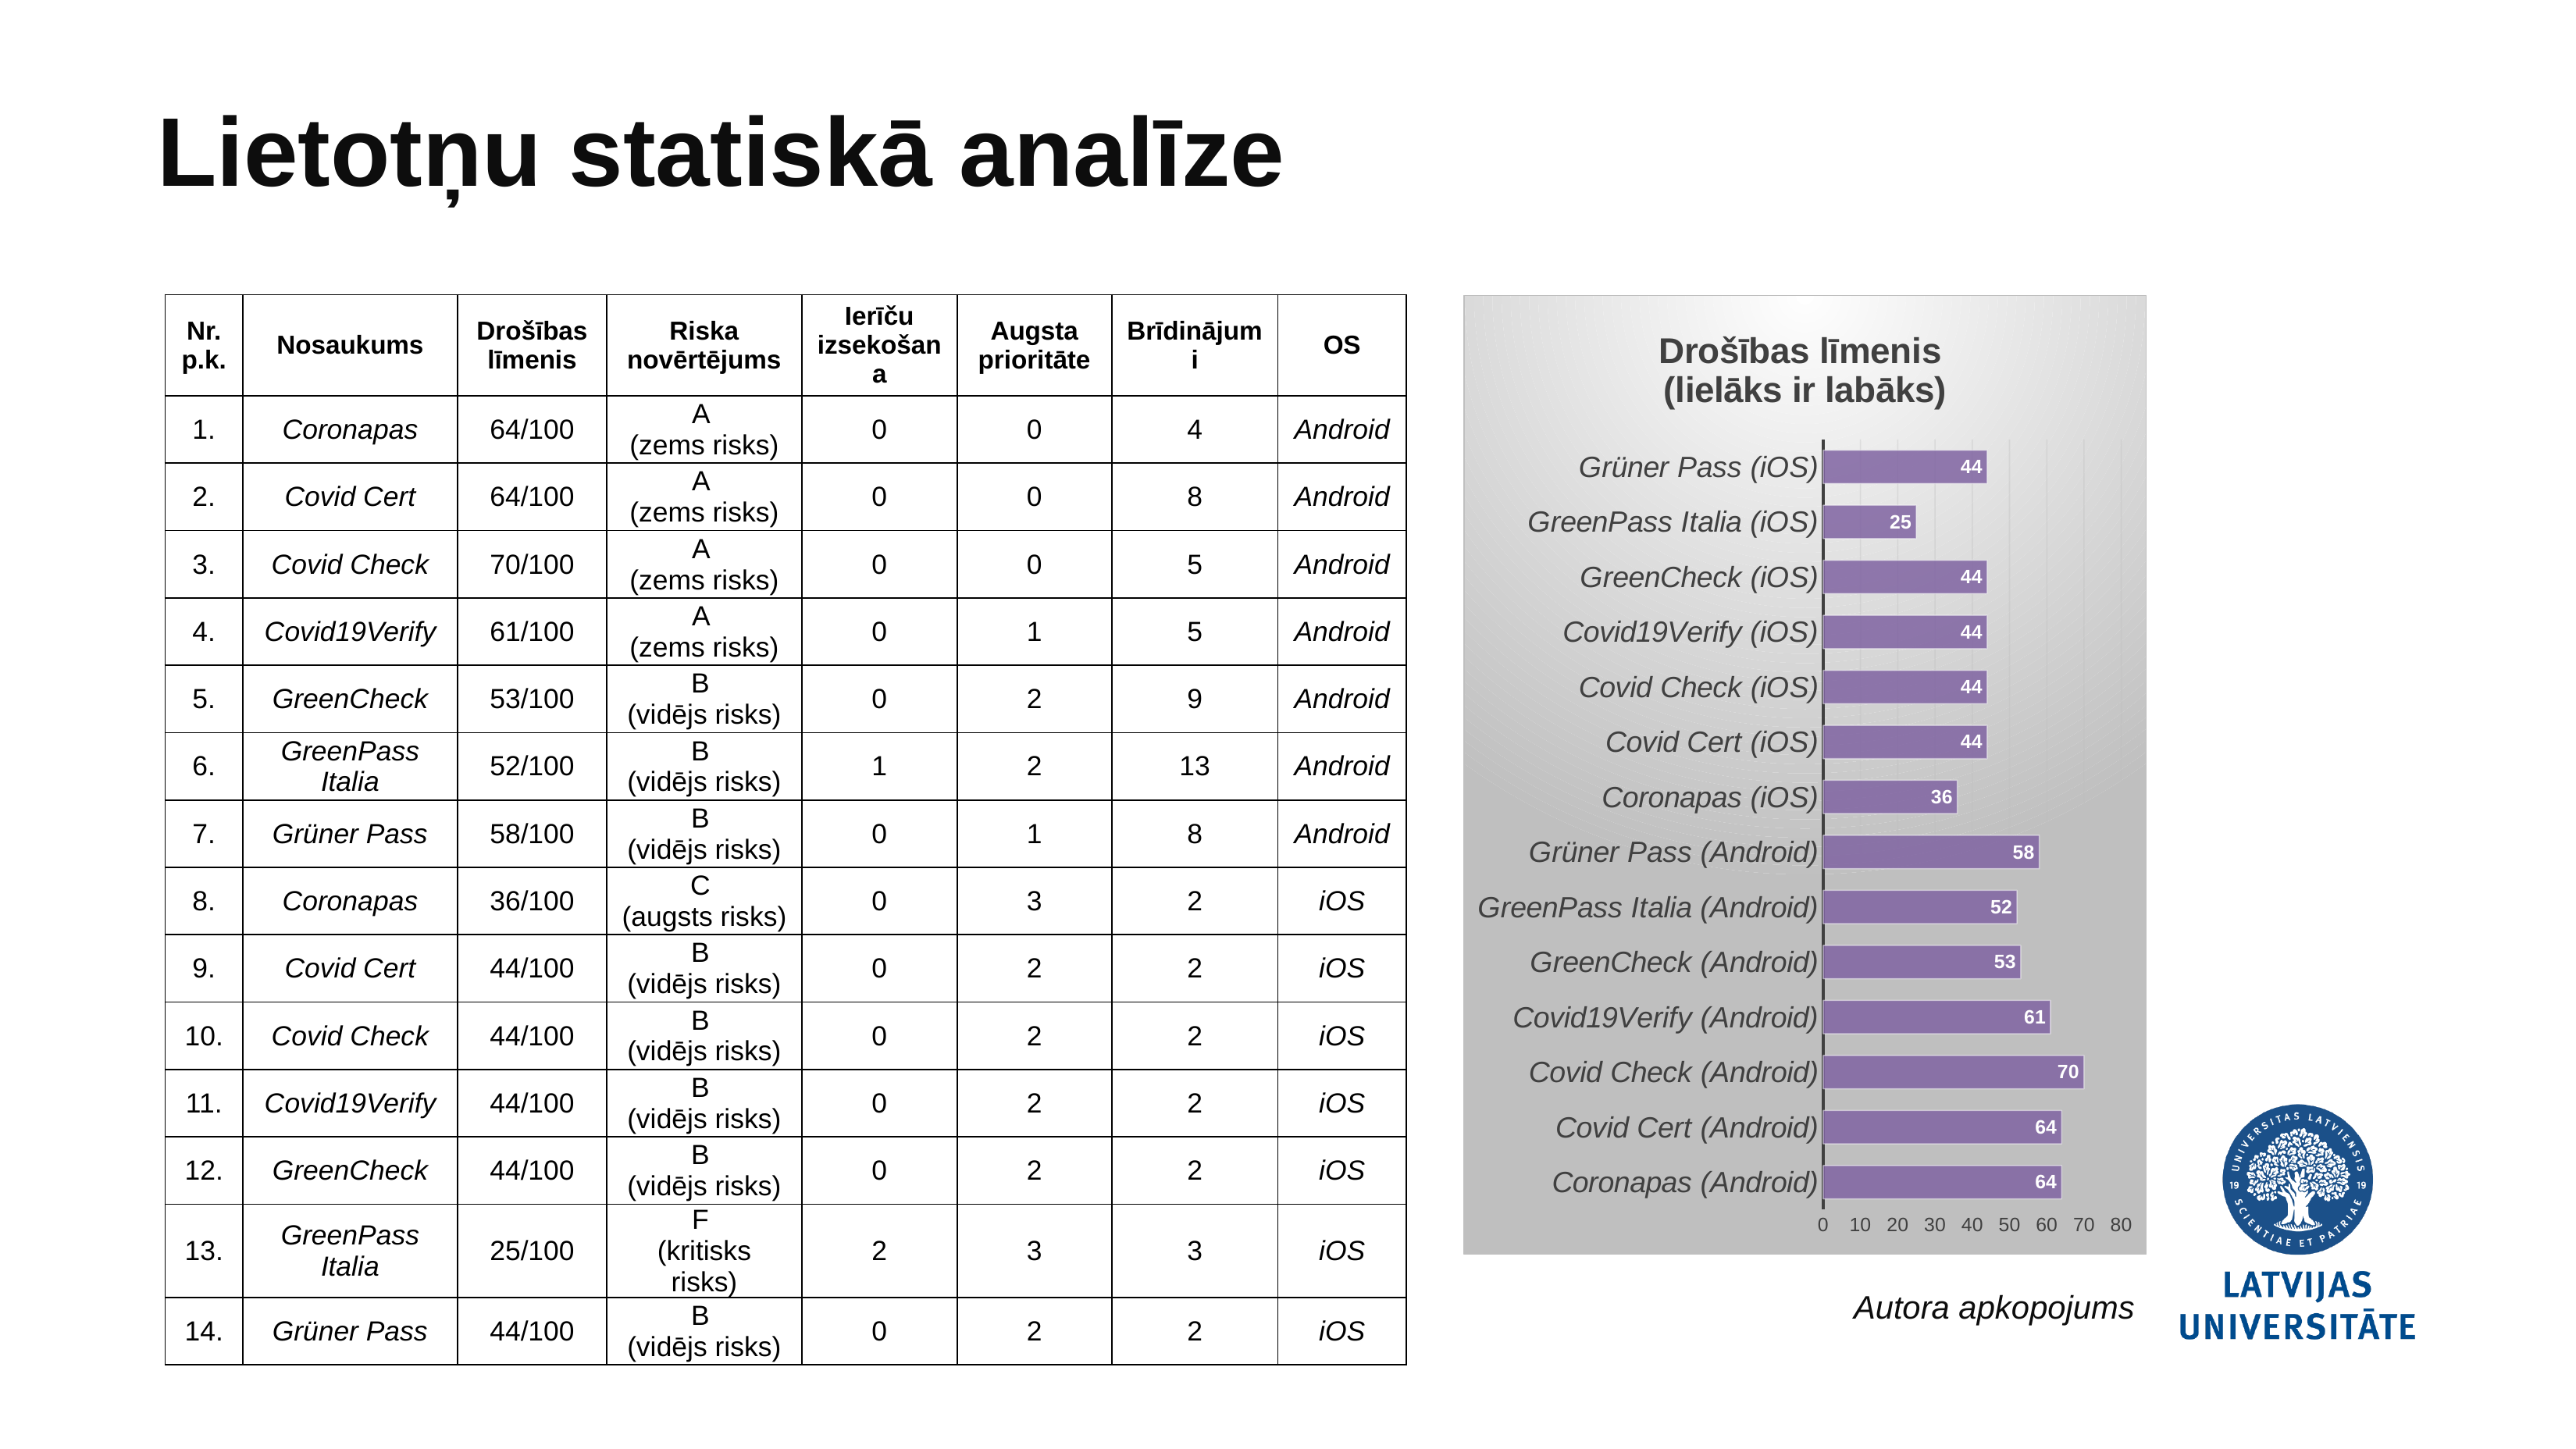

Lietotņu statiskā analīze
| Nr.p.k. | Nosaukums | Drošības līmenis | Riska novērtējums | Ierīču izsekošana | Augsta prioritāte | Brīdinājumi | OS |
| --- | --- | --- | --- | --- | --- | --- | --- |
| 1. | Coronapas | 64/100 | A (zems risks) | 0 | 0 | 4 | Android |
| 2. | Covid Cert | 64/100 | A (zems risks) | 0 | 0 | 8 | Android |
| 3. | Covid Check | 70/100 | A (zems risks) | 0 | 0 | 5 | Android |
| 4. | Covid19Verify | 61/100 | A (zems risks) | 0 | 1 | 5 | Android |
| 5. | GreenCheck | 53/100 | B (vidējs risks) | 0 | 2 | 9 | Android |
| 6. | GreenPass Italia | 52/100 | B (vidējs risks) | 1 | 2 | 13 | Android |
| 7. | Grüner Pass | 58/100 | B (vidējs risks) | 0 | 1 | 8 | Android |
| 8. | Coronapas | 36/100 | C (augsts risks) | 0 | 3 | 2 | iOS |
| 9. | Covid Cert | 44/100 | B (vidējs risks) | 0 | 2 | 2 | iOS |
| 10. | Covid Check | 44/100 | B (vidējs risks) | 0 | 2 | 2 | iOS |
| 11. | Covid19Verify | 44/100 | B (vidējs risks) | 0 | 2 | 2 | iOS |
| 12. | GreenCheck | 44/100 | B (vidējs risks) | 0 | 2 | 2 | iOS |
| 13. | GreenPass Italia | 25/100 | F (kritisks risks) | 2 | 3 | 3 | iOS |
| 14. | Grüner Pass | 44/100 | B (vidējs risks) | 0 | 2 | 2 | iOS |

### Chart: Drošības līmenis (lielāks ir labāks)

| Category |  |
|---|---|
| Coronapas (Android) | 64.0 |
| Covid Cert (Android) | 64.0 |
| Covid Check (Android) | 70.0 |
| Covid19Verify (Android) | 61.0 |
| GreenCheck (Android) | 53.0 |
| GreenPass Italia (Android) | 52.0 |
| Grüner Pass (Android) | 58.0 |
| Coronapas (iOS) | 36.0 |
| Covid Cert (iOS) | 44.0 |
| Covid Check (iOS) | 44.0 |
| Covid19Verify (iOS) | 44.0 |
| GreenCheck (iOS) | 44.0 |
| GreenPass Italia (iOS) | 25.0 |
| Grüner Pass (iOS) | 44.0 |
Autora apkopojums